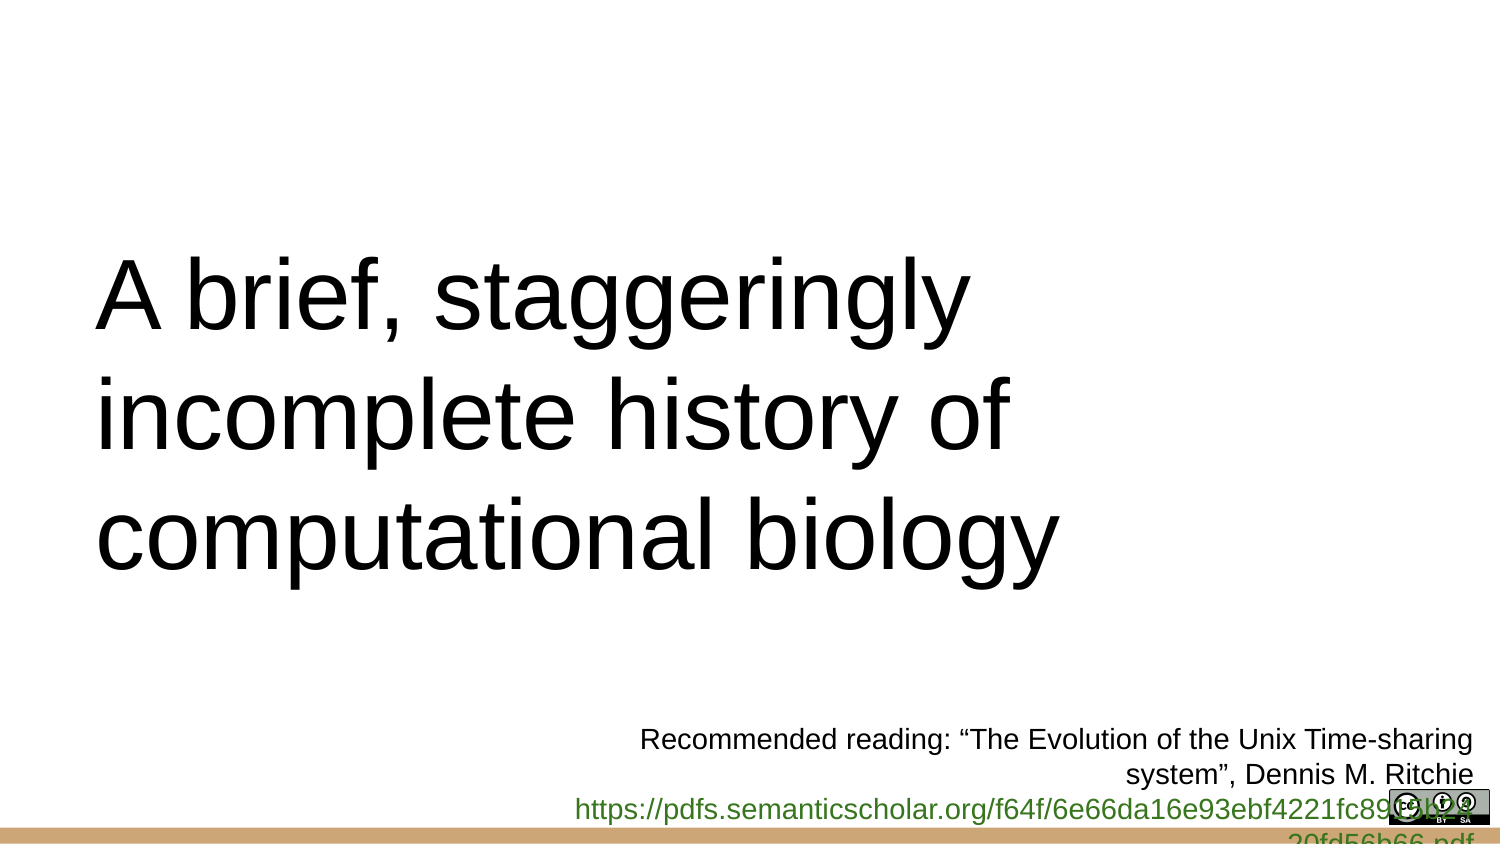

# A brief, staggeringly incomplete history of computational biology
Recommended reading: “The Evolution of the Unix Time-sharing system”, Dennis M. Ritchie https://pdfs.semanticscholar.org/f64f/6e66da16e93ebf4221fc8915b2420fd56b66.pdf